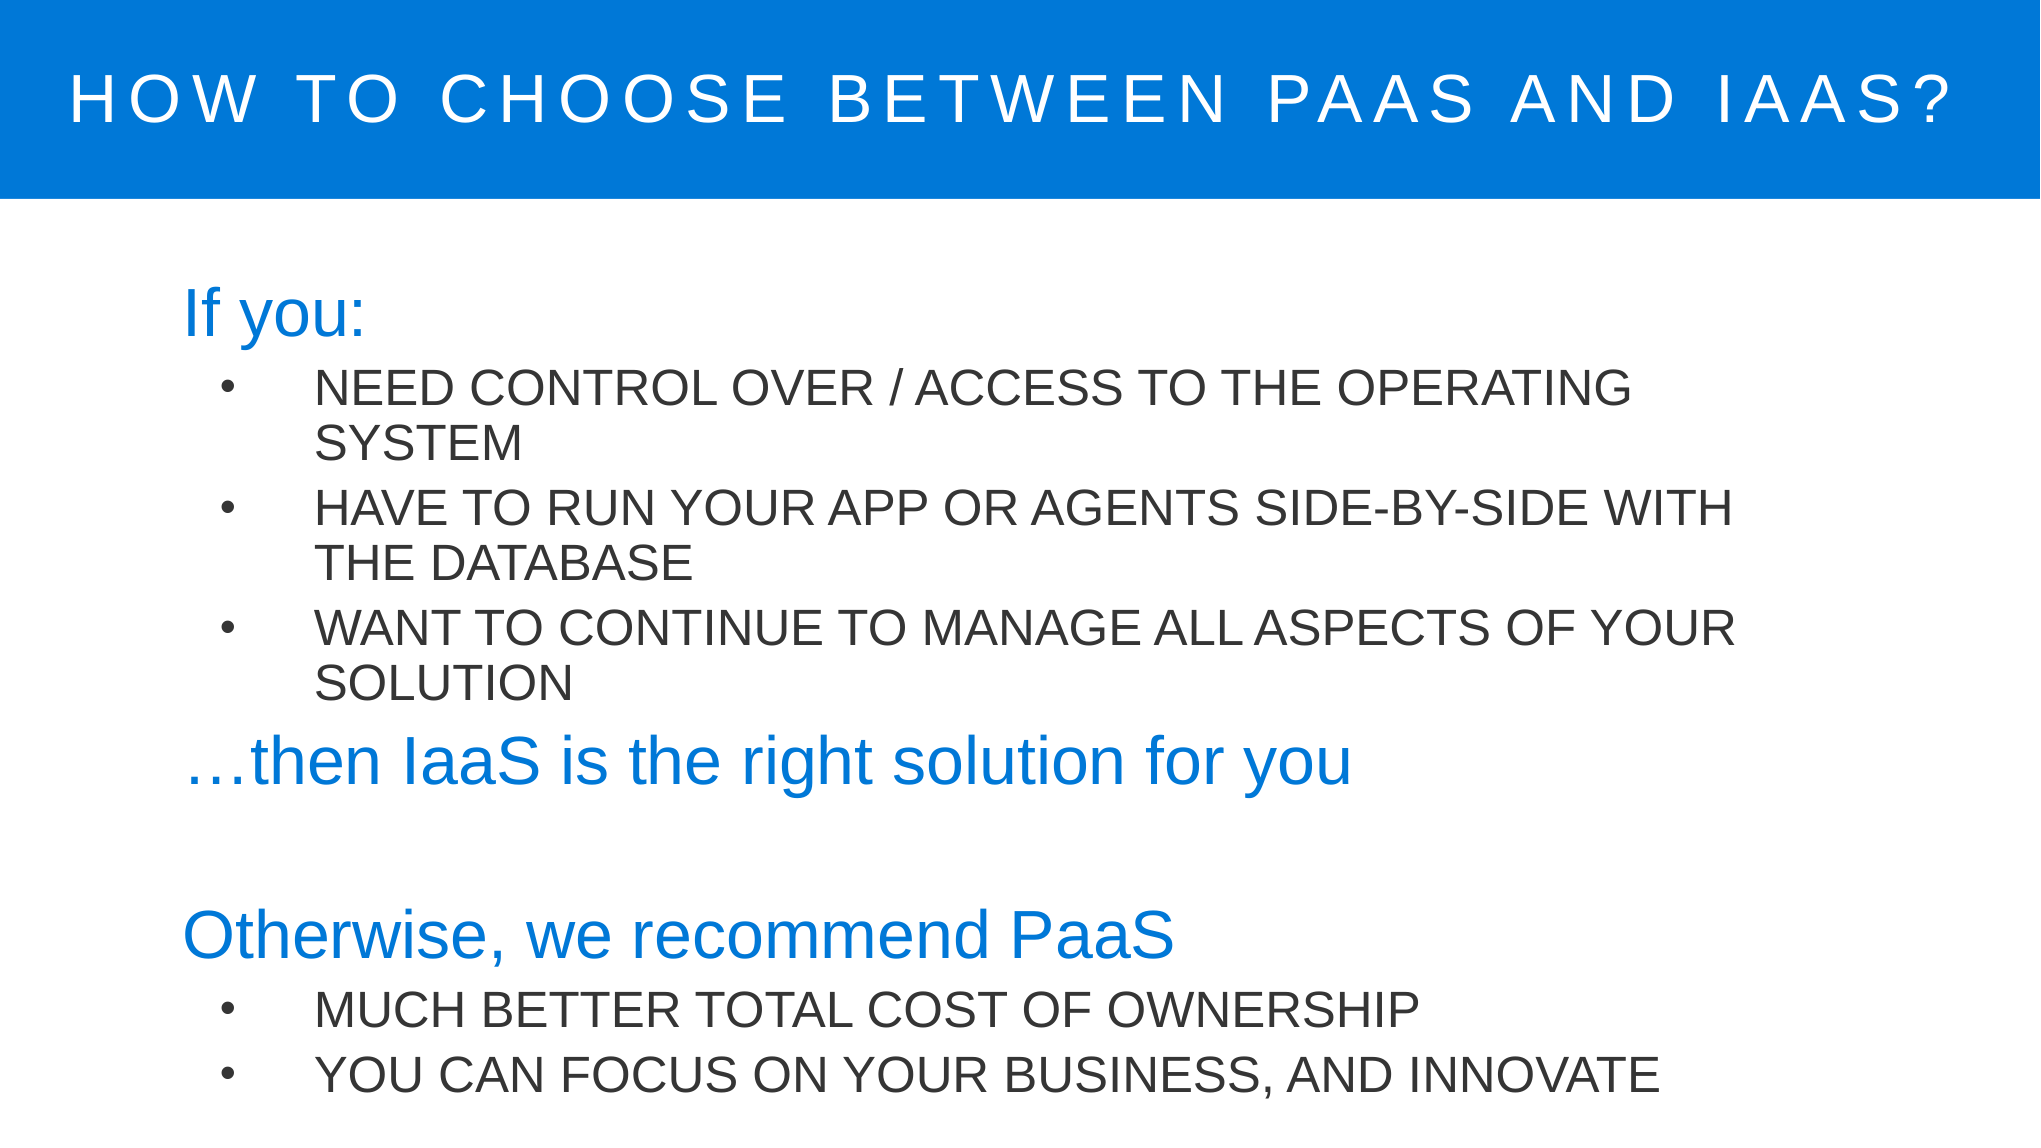

# How to choose between PaaS and IaaS?
If you:
Need control over / access to the operating system
Have to run your app or agents side-by-side with the database
Want to continue to manage all aspects of your solution
…then IaaS is the right solution for you

Otherwise, we recommend PaaS
Much better total cost of ownership
You can focus on your business, and innovate